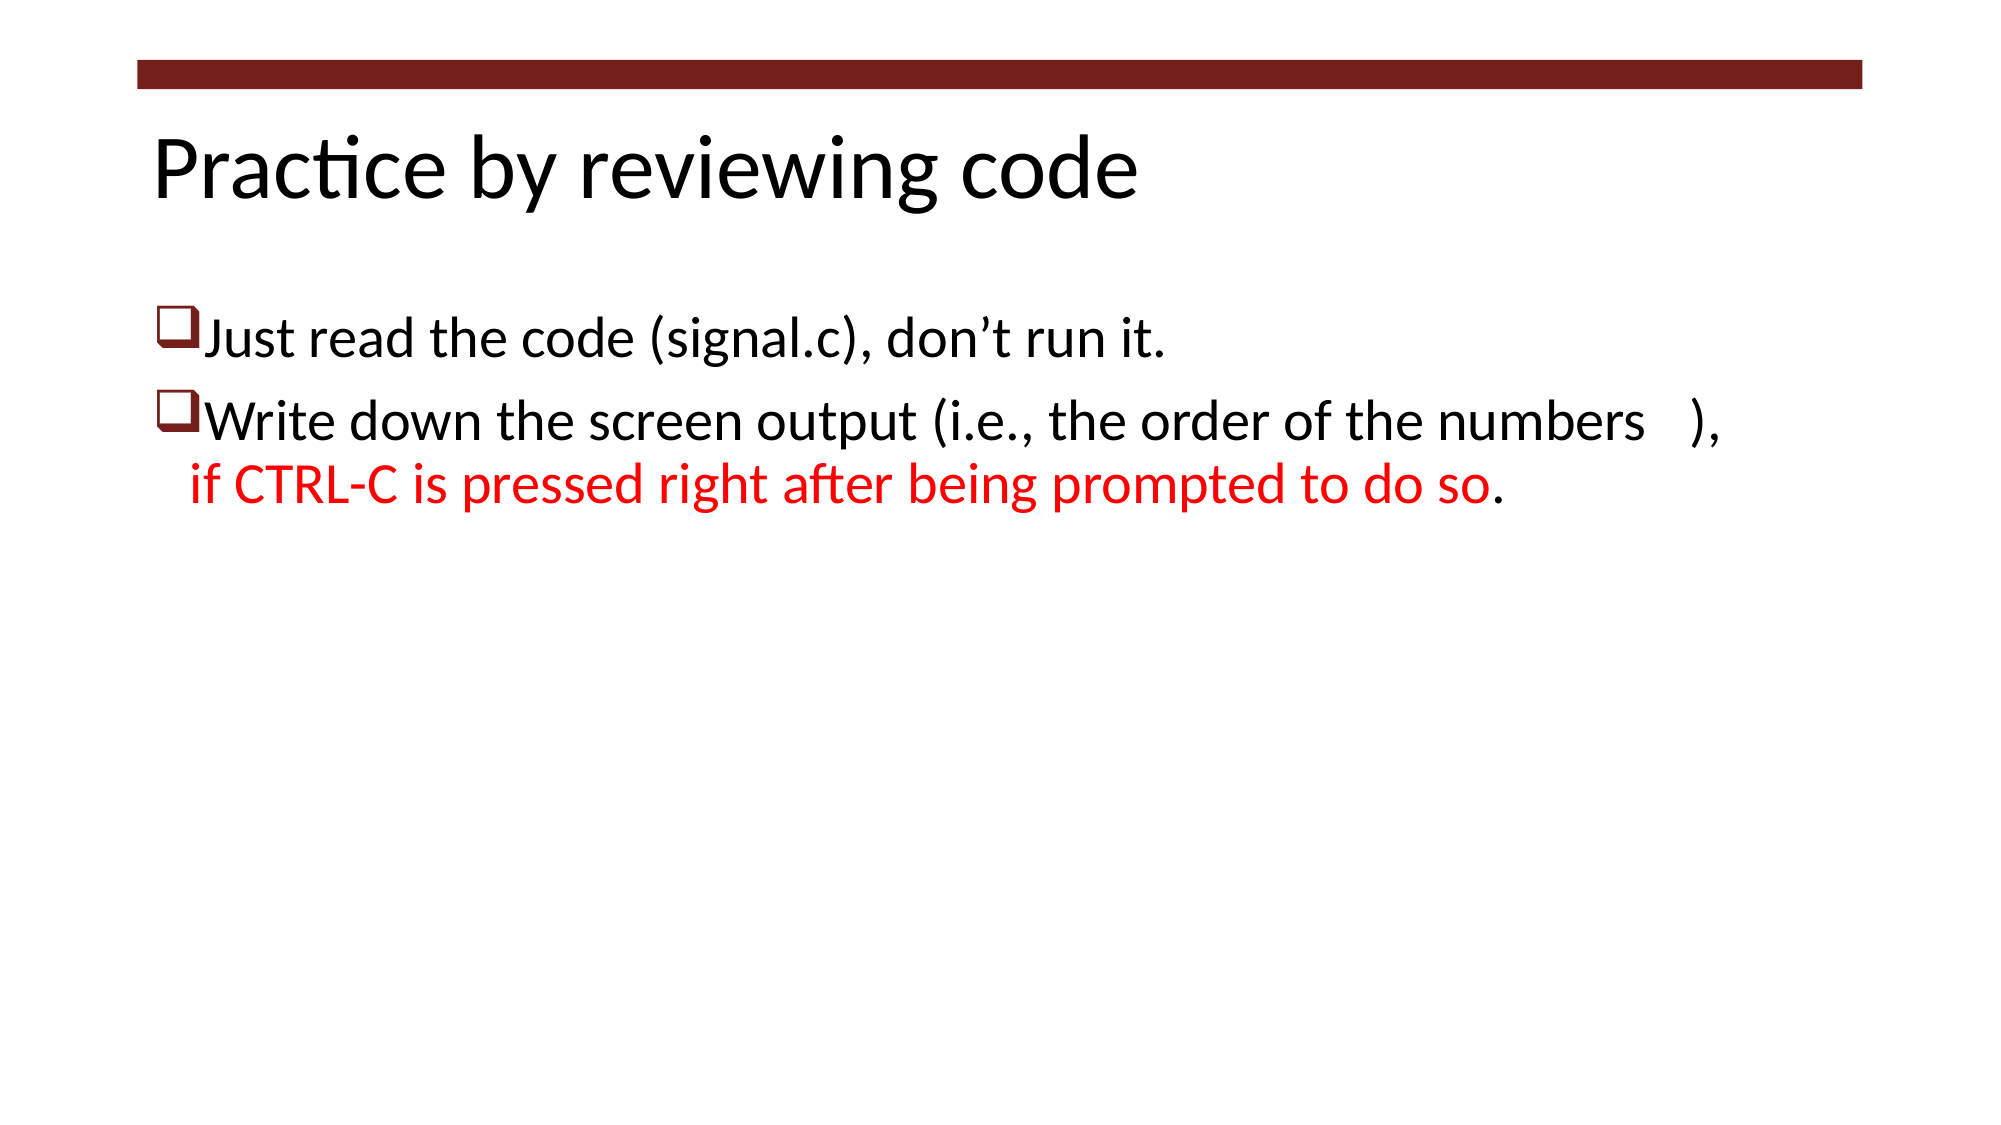

# Practice by reviewing code
Just read the code (signal.c), don’t run it.
Write down the screen output (i.e., the order of the numbers	), if CTRL-C is pressed right after being prompted to do so.